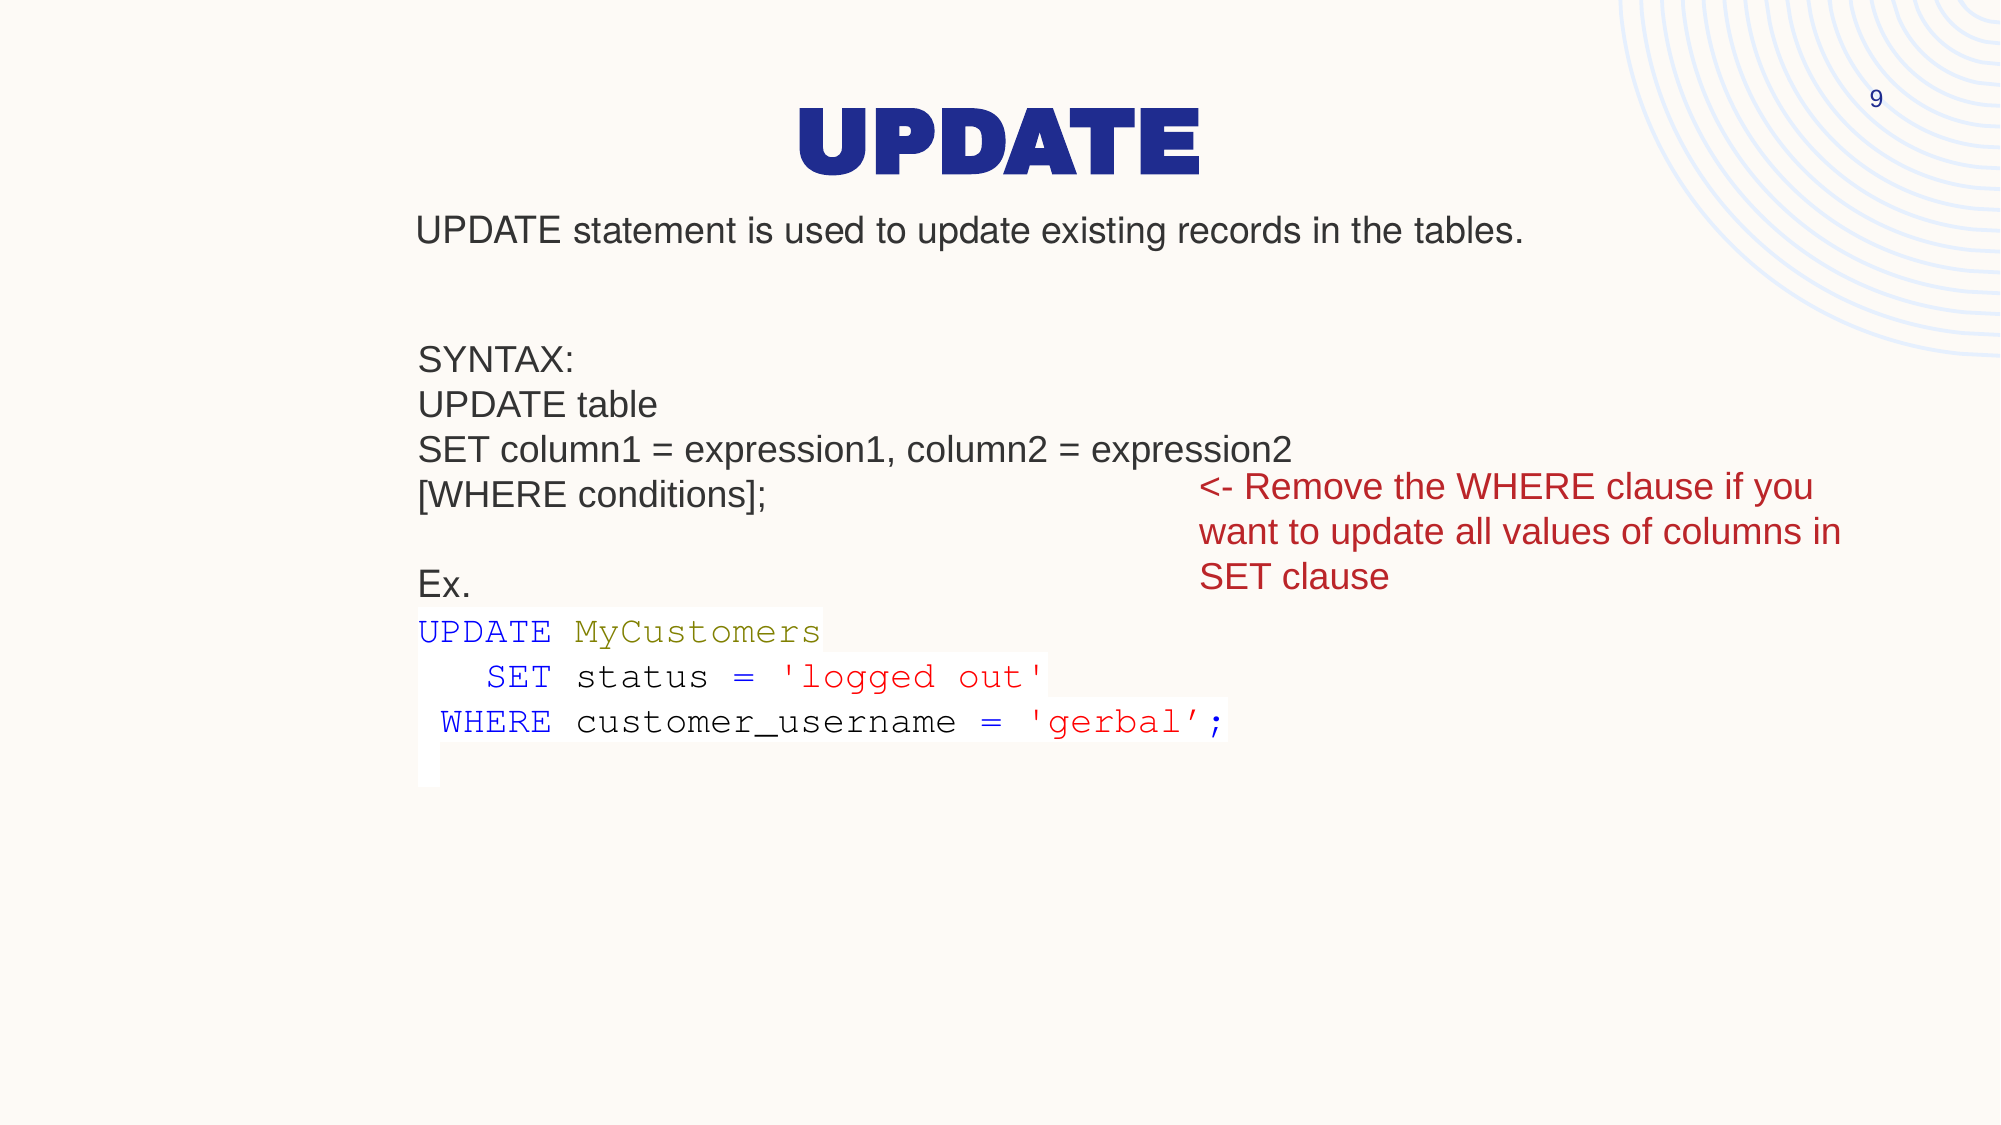

# UPDATE
9
 UPDATE statement is used to update existing records in the tables.
SYNTAX:
UPDATE table
SET column1 = expression1, column2 = expression2
[WHERE conditions];

Ex.
UPDATE MyCustomers
   SET status = 'logged out'
 WHERE customer_username = 'gerbal’;

<- Remove the WHERE clause if you want to update all values of columns in SET clause